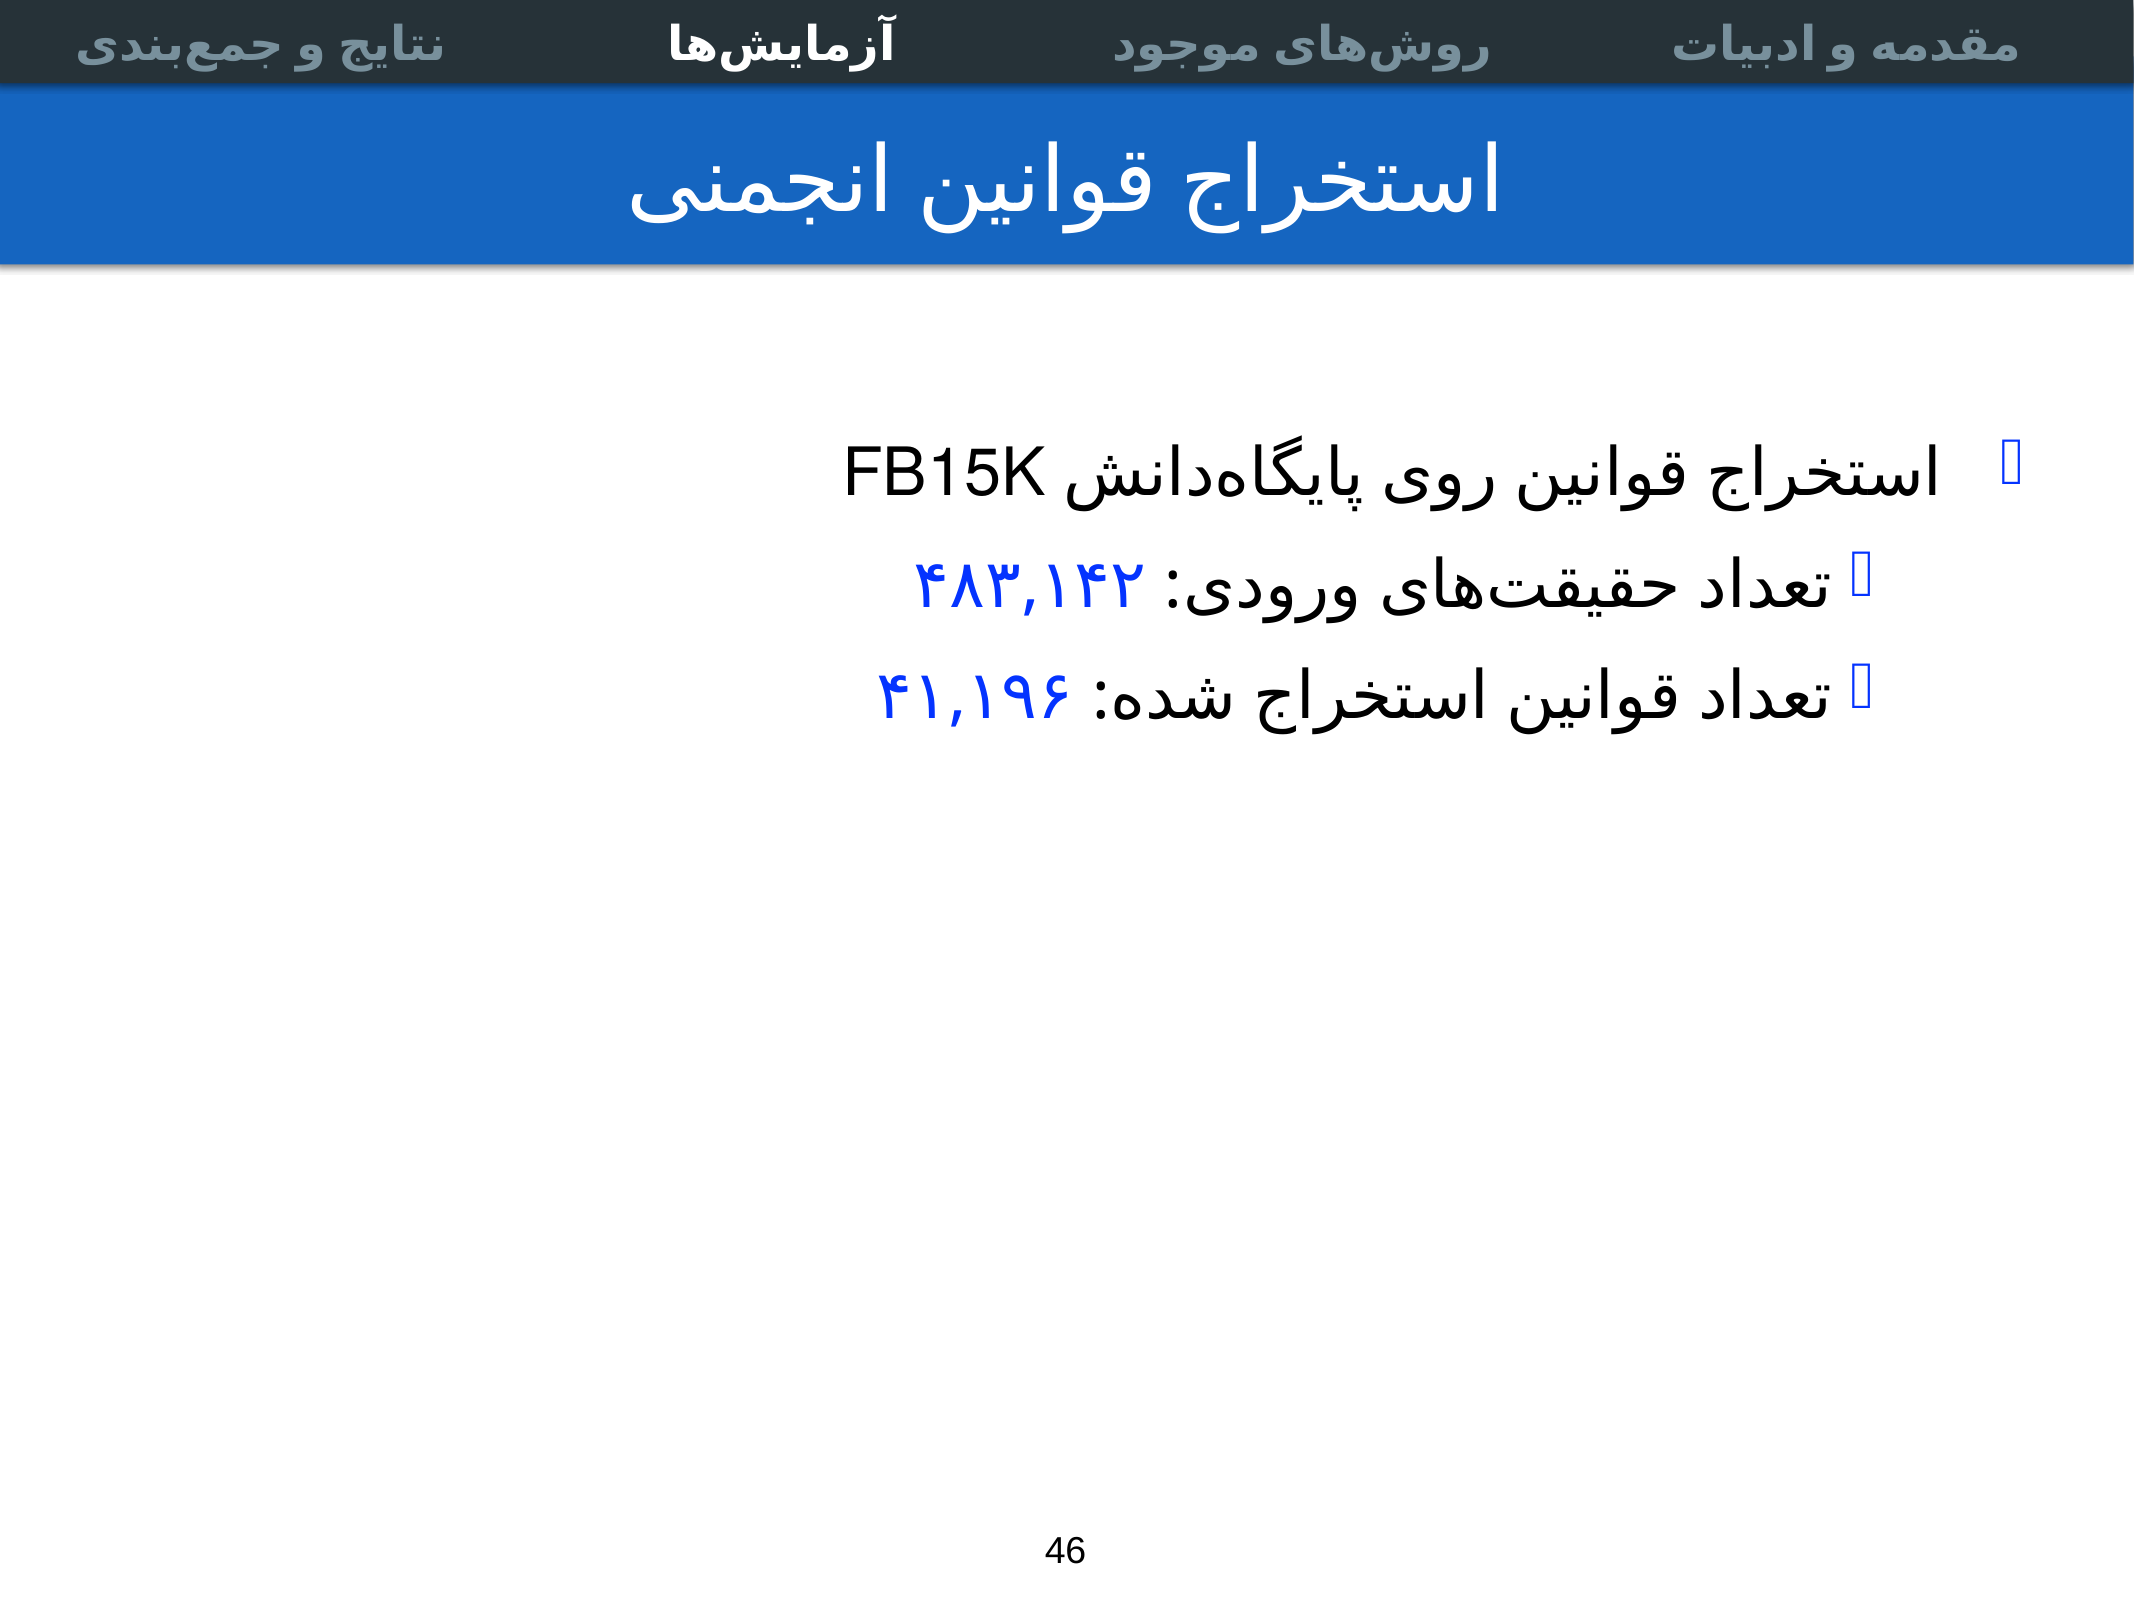

آزمایش‌ها
آزمایش‌ها
Multi-relational data
Link prediction
Experiments
Association Rules
نتایج و جمع‌بندی
نتایج و جمع‌بندی
روش‌های موجود
روش‌های موجود
مقدمه و ادبیات
مقدمه و ادبیات
# استخراج قوانین انجمنی
استخراج قوانین روی پایگاه‌دانش FB15K
 تعداد حقیقت‌های ورودی: ۴۸۳,۱۴۲
 تعداد قوانین استخراج شده: ۴۱,۱۹۶
46